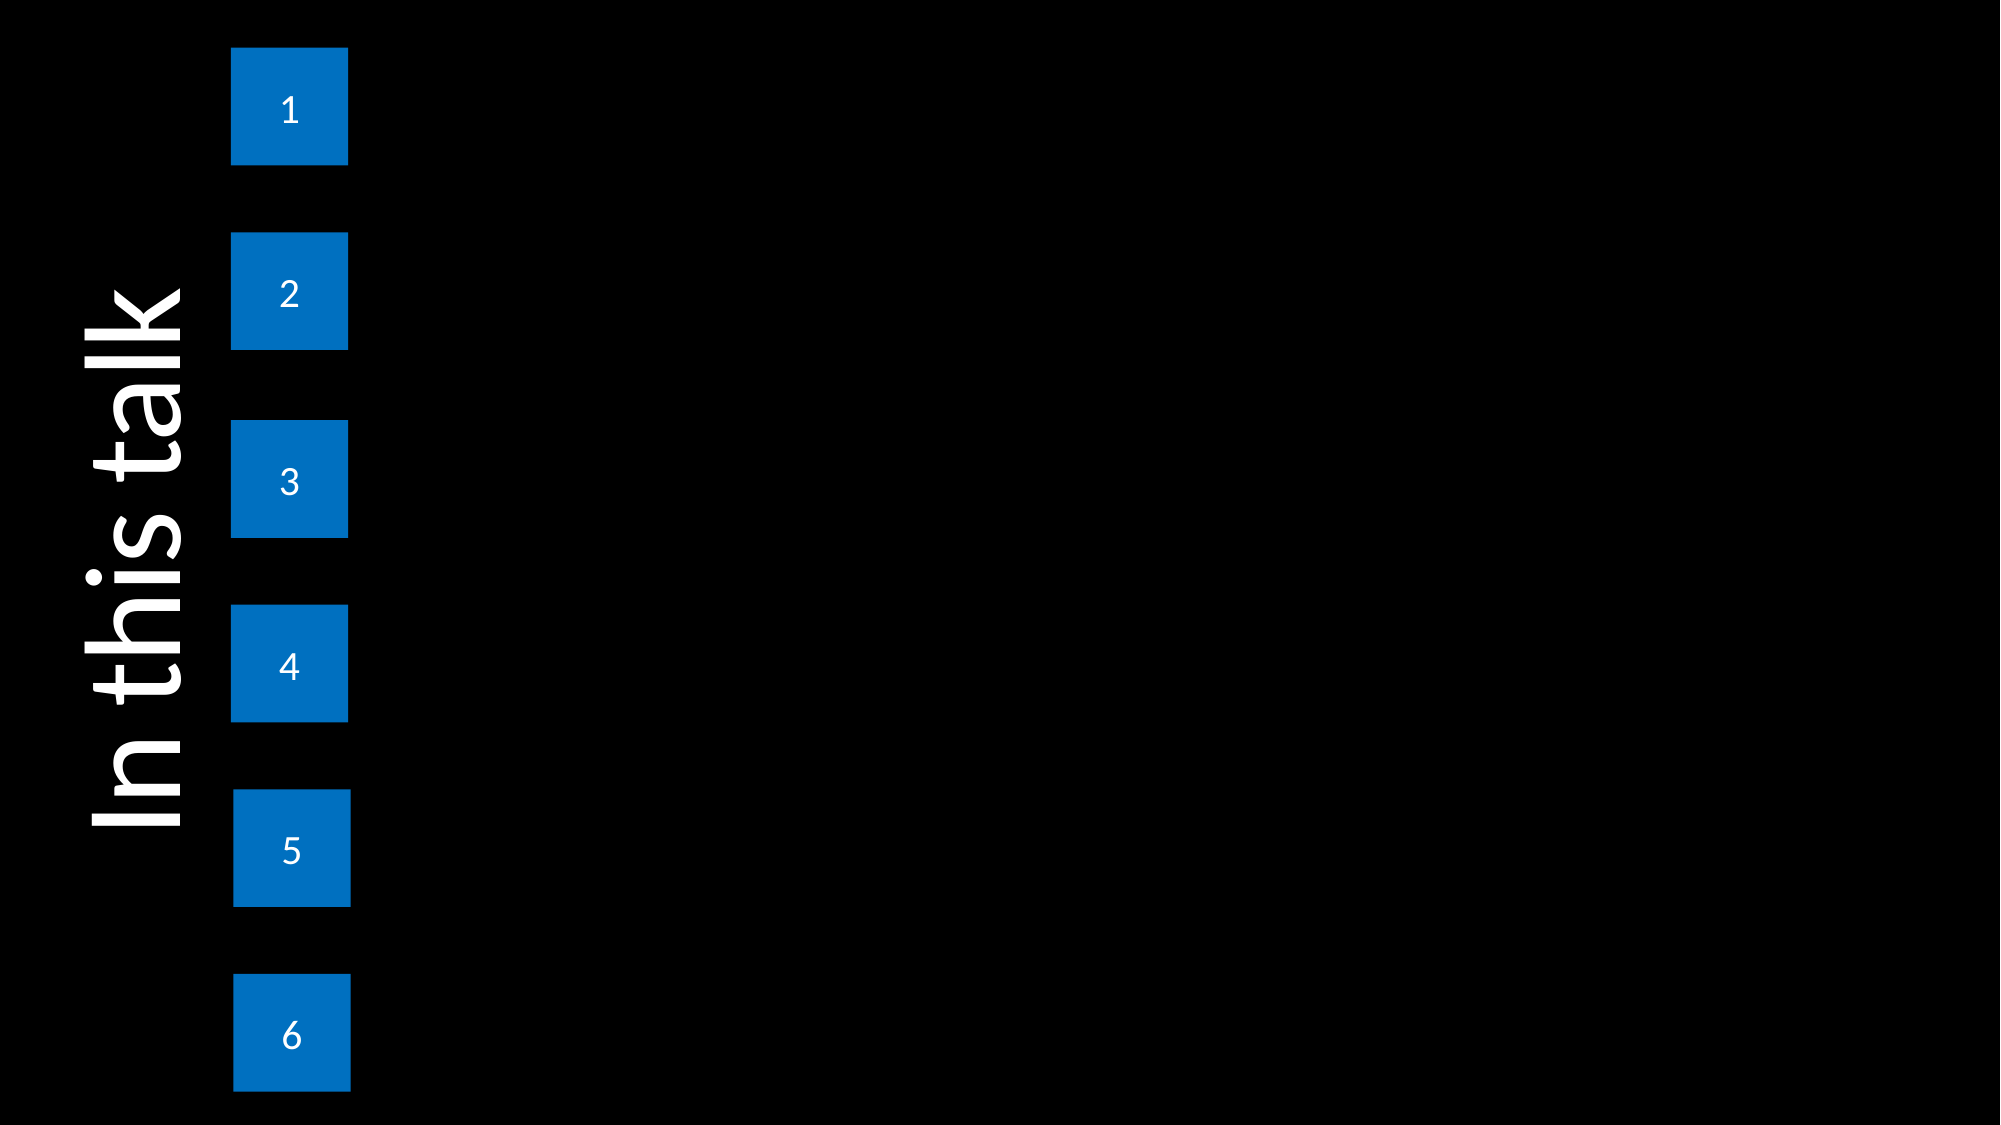

Getting Started
1
# Make Connections Count
2
Webpack / Hot Module Replacement (HMR)
Prerendering
3
In this talk
Debugging
4
Tests
5
Inside Webpack
6